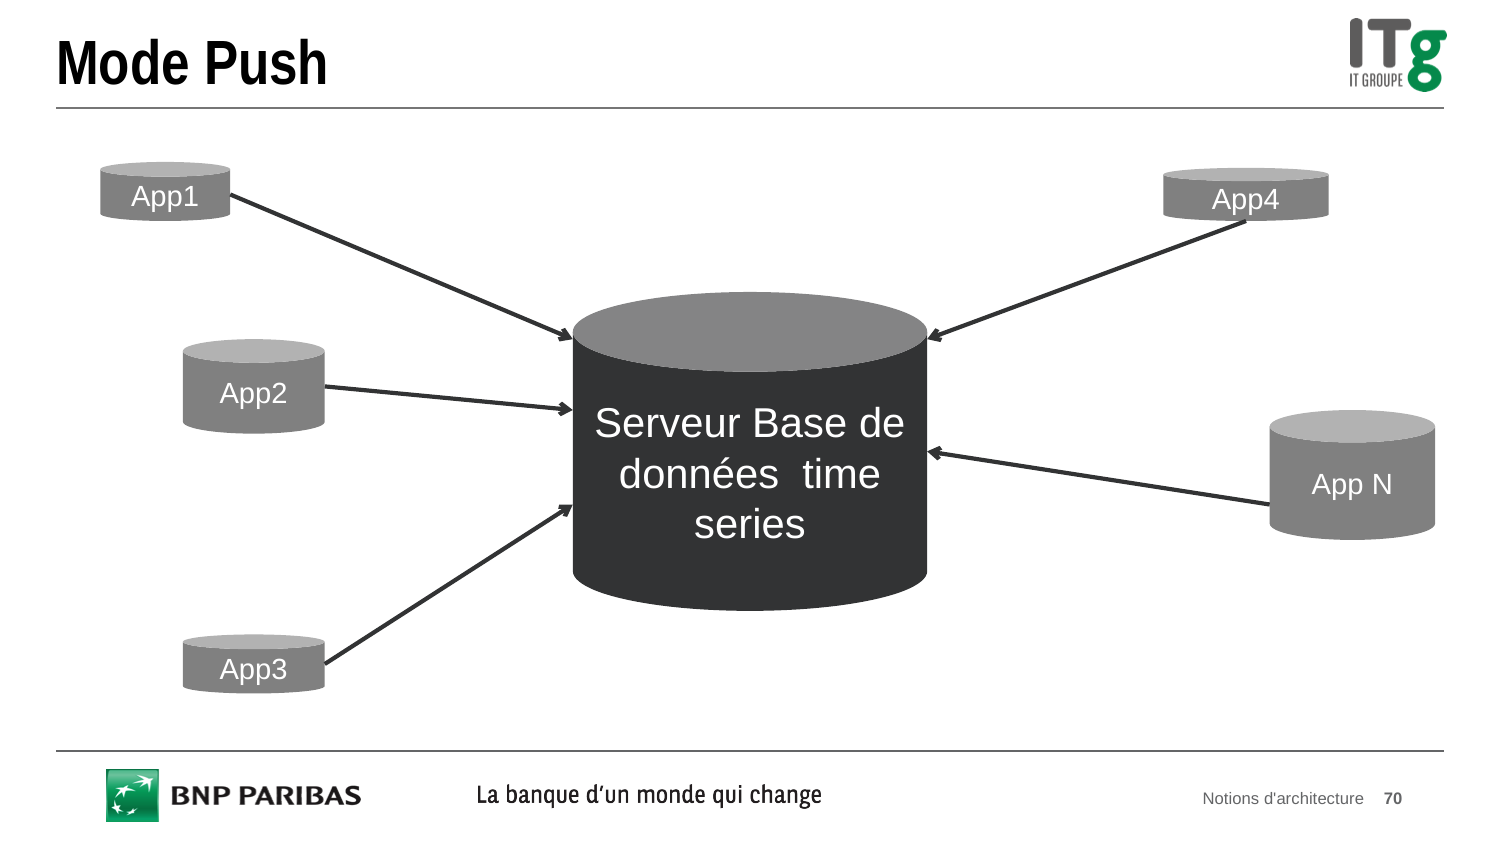

# Mode Push
App1
App4
Serveur Base de données  time series
App2
App N
App3
Notions d'architecture
70